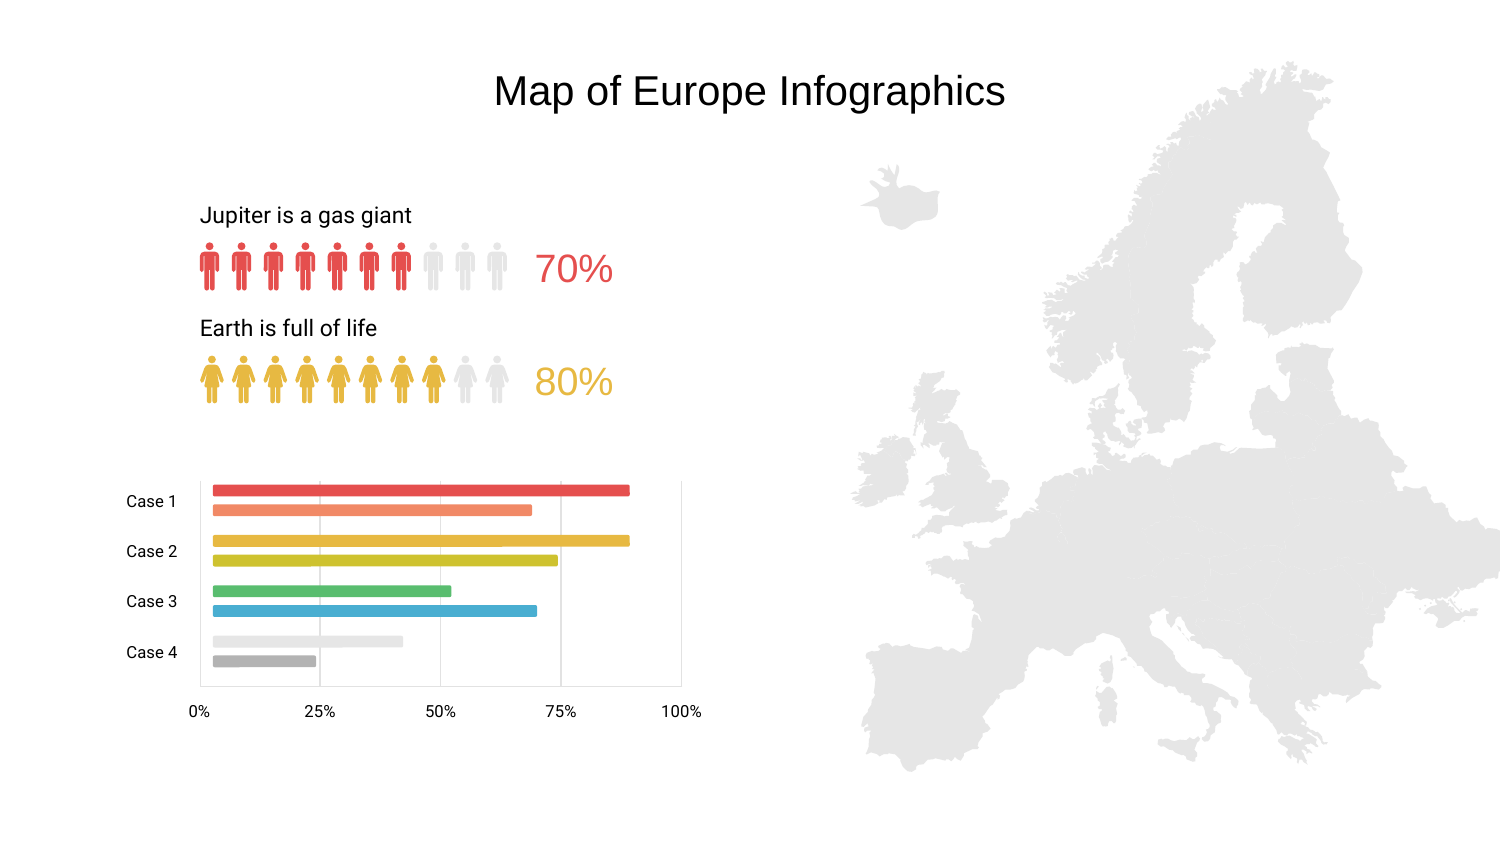

# Map of Europe Infographics

Jupiter is a gas giant

70%
Earth is full of life

80%
Case 1

Case 2

Case 3

Case 4

0%
25%
50%
75%
100%